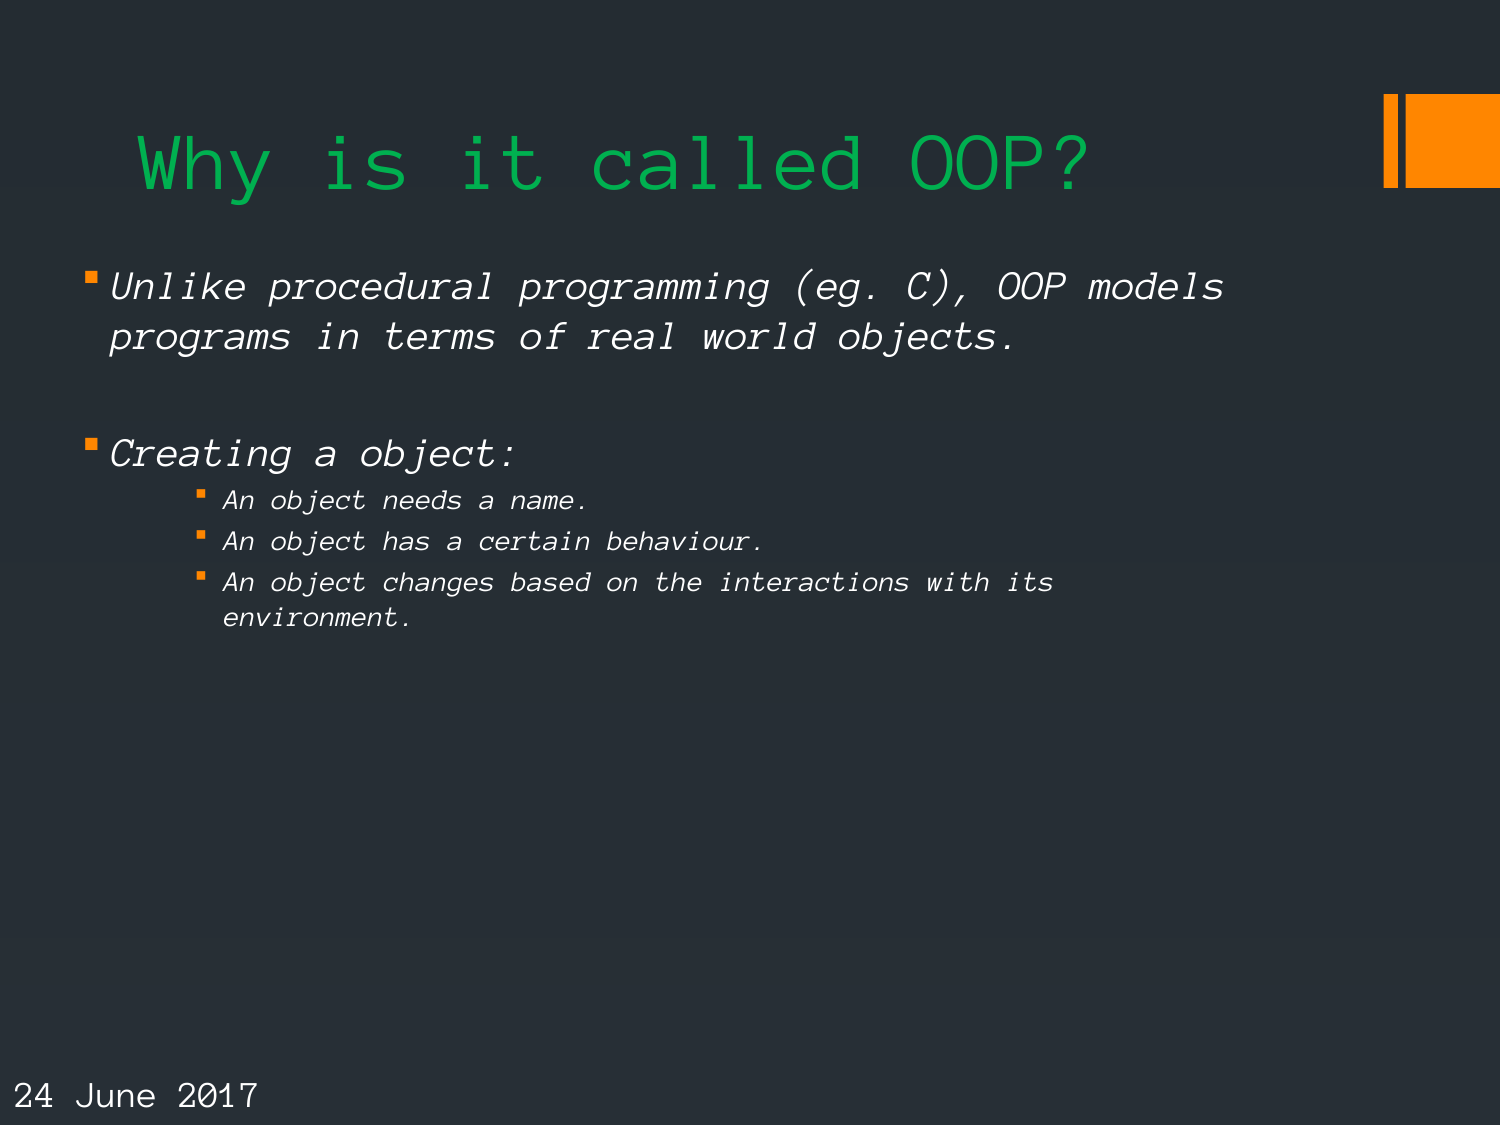

# Why is it called OOP?
Unlike procedural programming (eg. C), OOP models programs in terms of real world objects.

Creating a object:
An object needs a name.
An object has a certain behaviour.
An object changes based on the interactions with its environment.